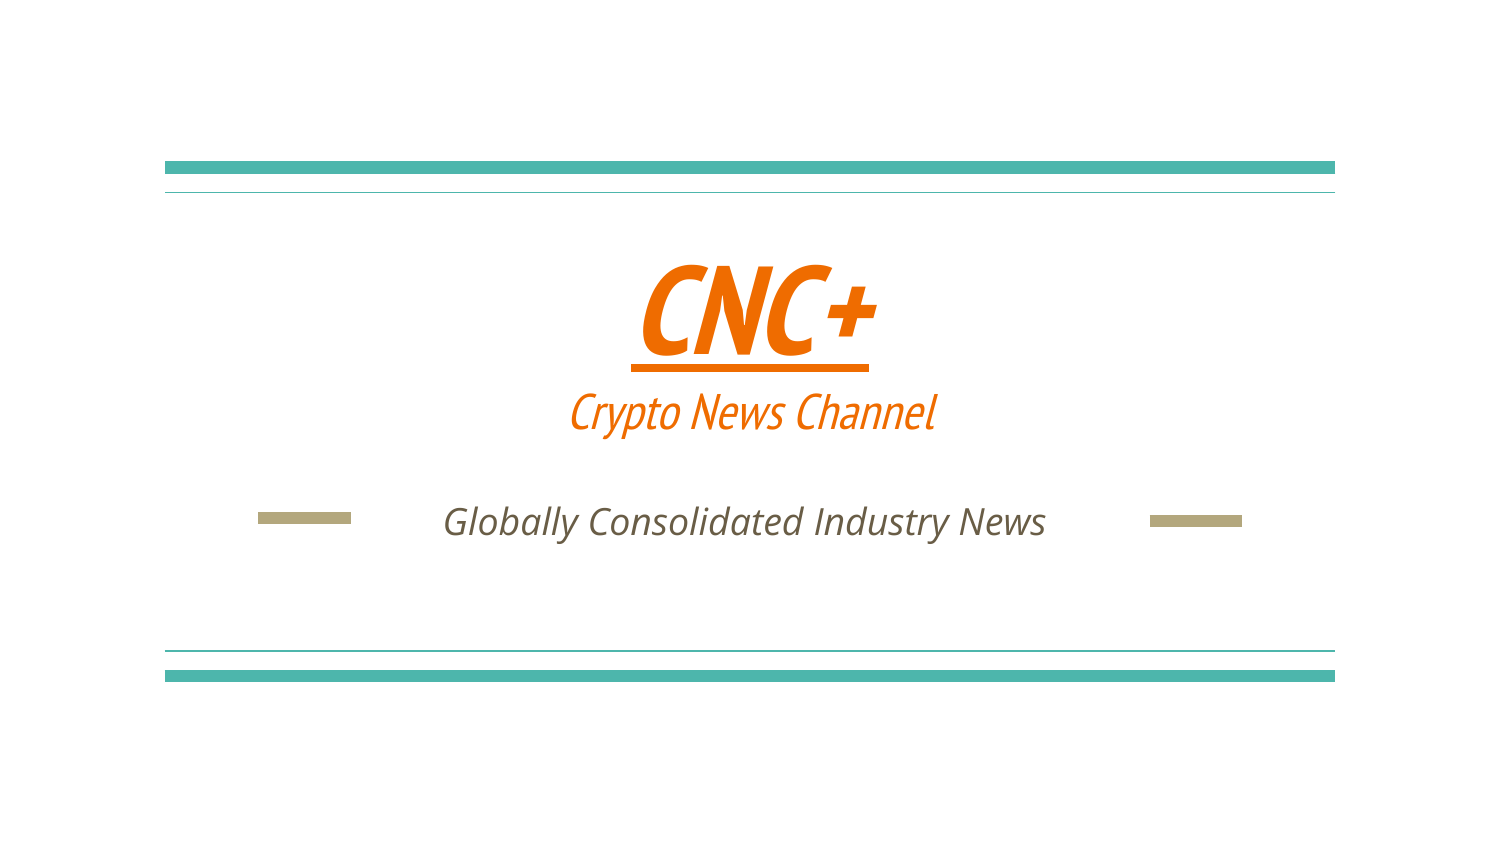

# CNC+
Crypto News Channel
Globally Consolidated Industry News